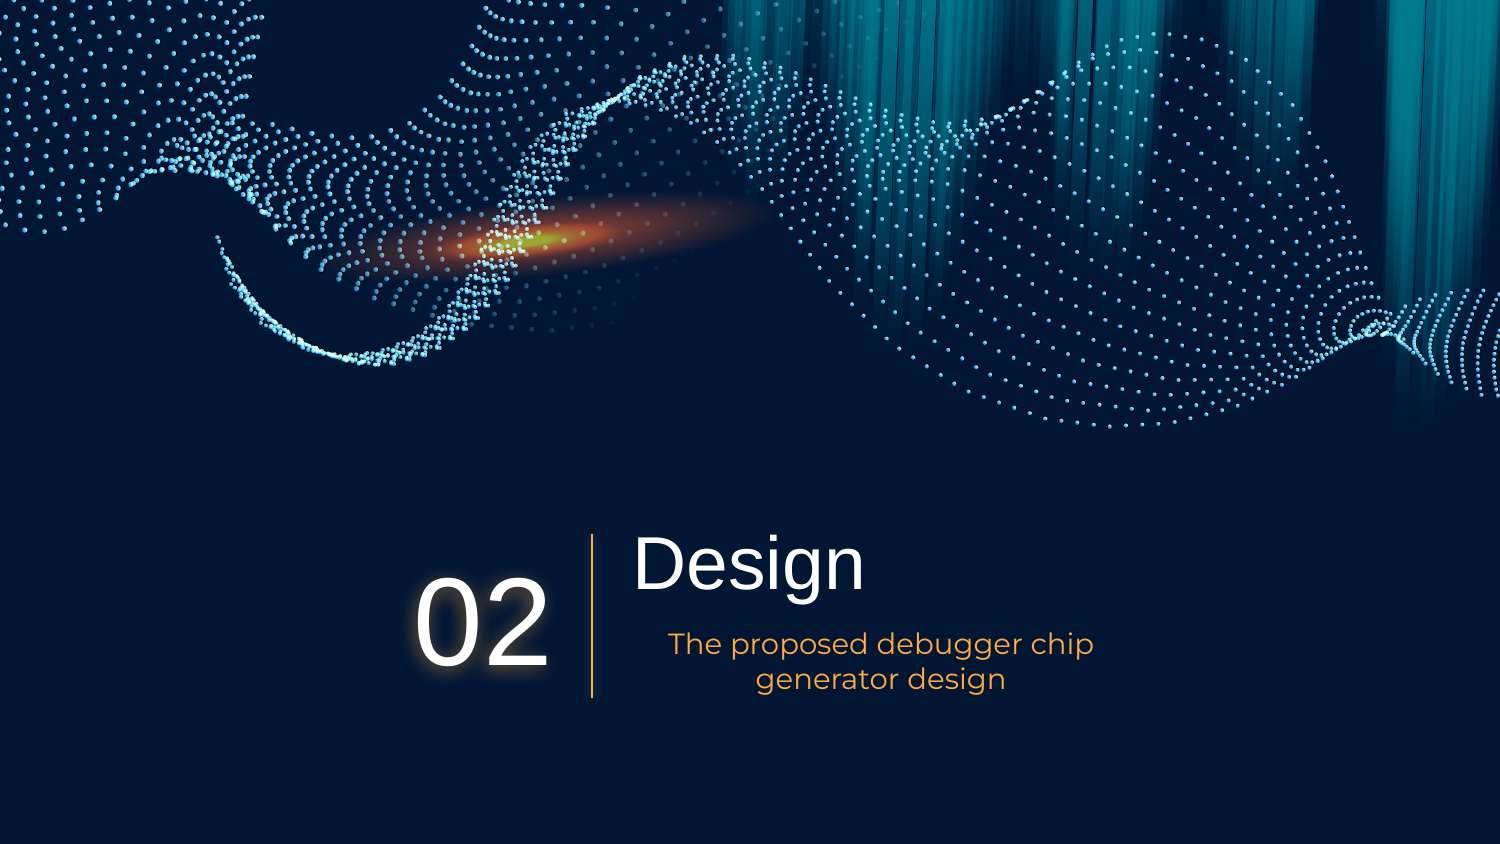

# Design
02
The proposed debugger chip generator design